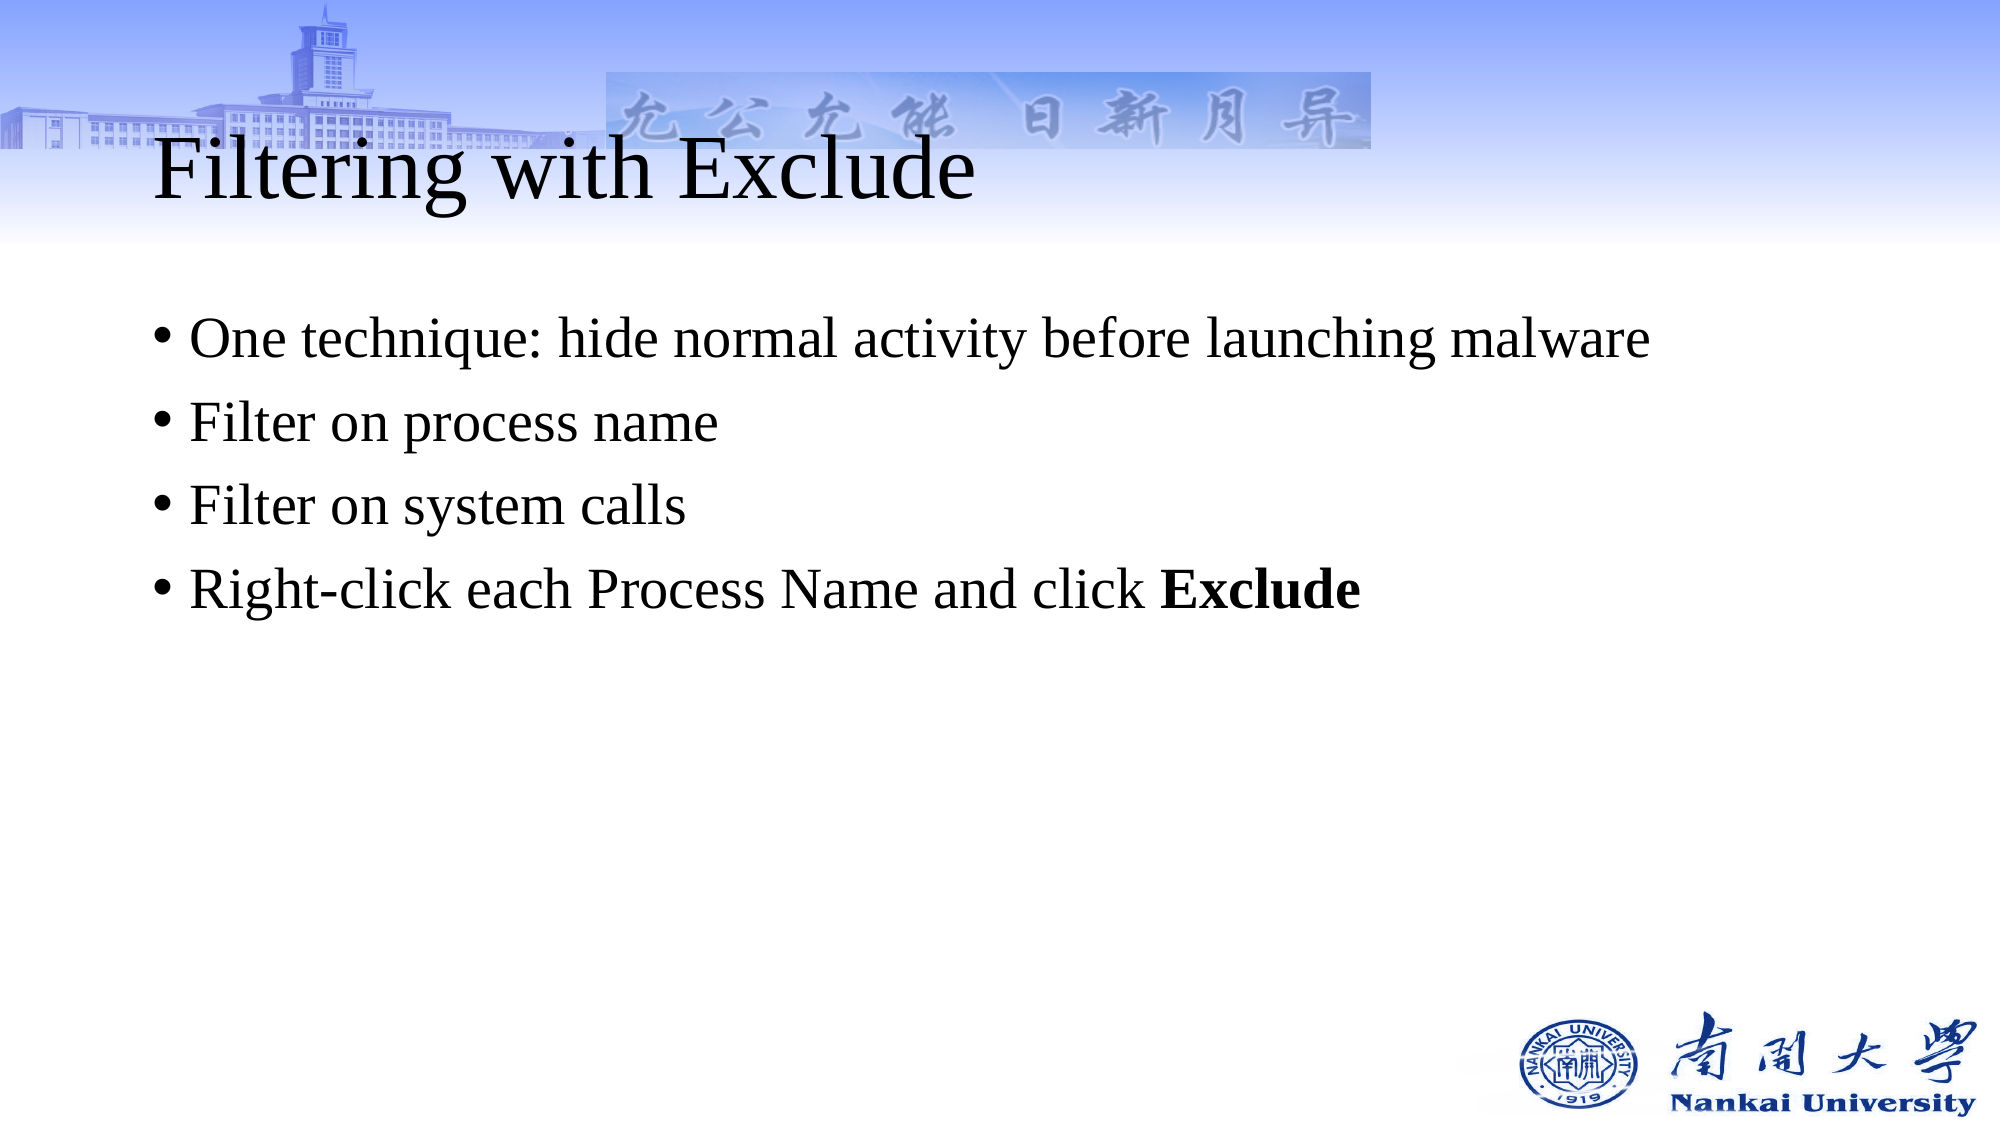

# Filtering with Exclude
One technique: hide normal activity before launching malware
Filter on process name
Filter on system calls
Right-click each Process Name and click Exclude